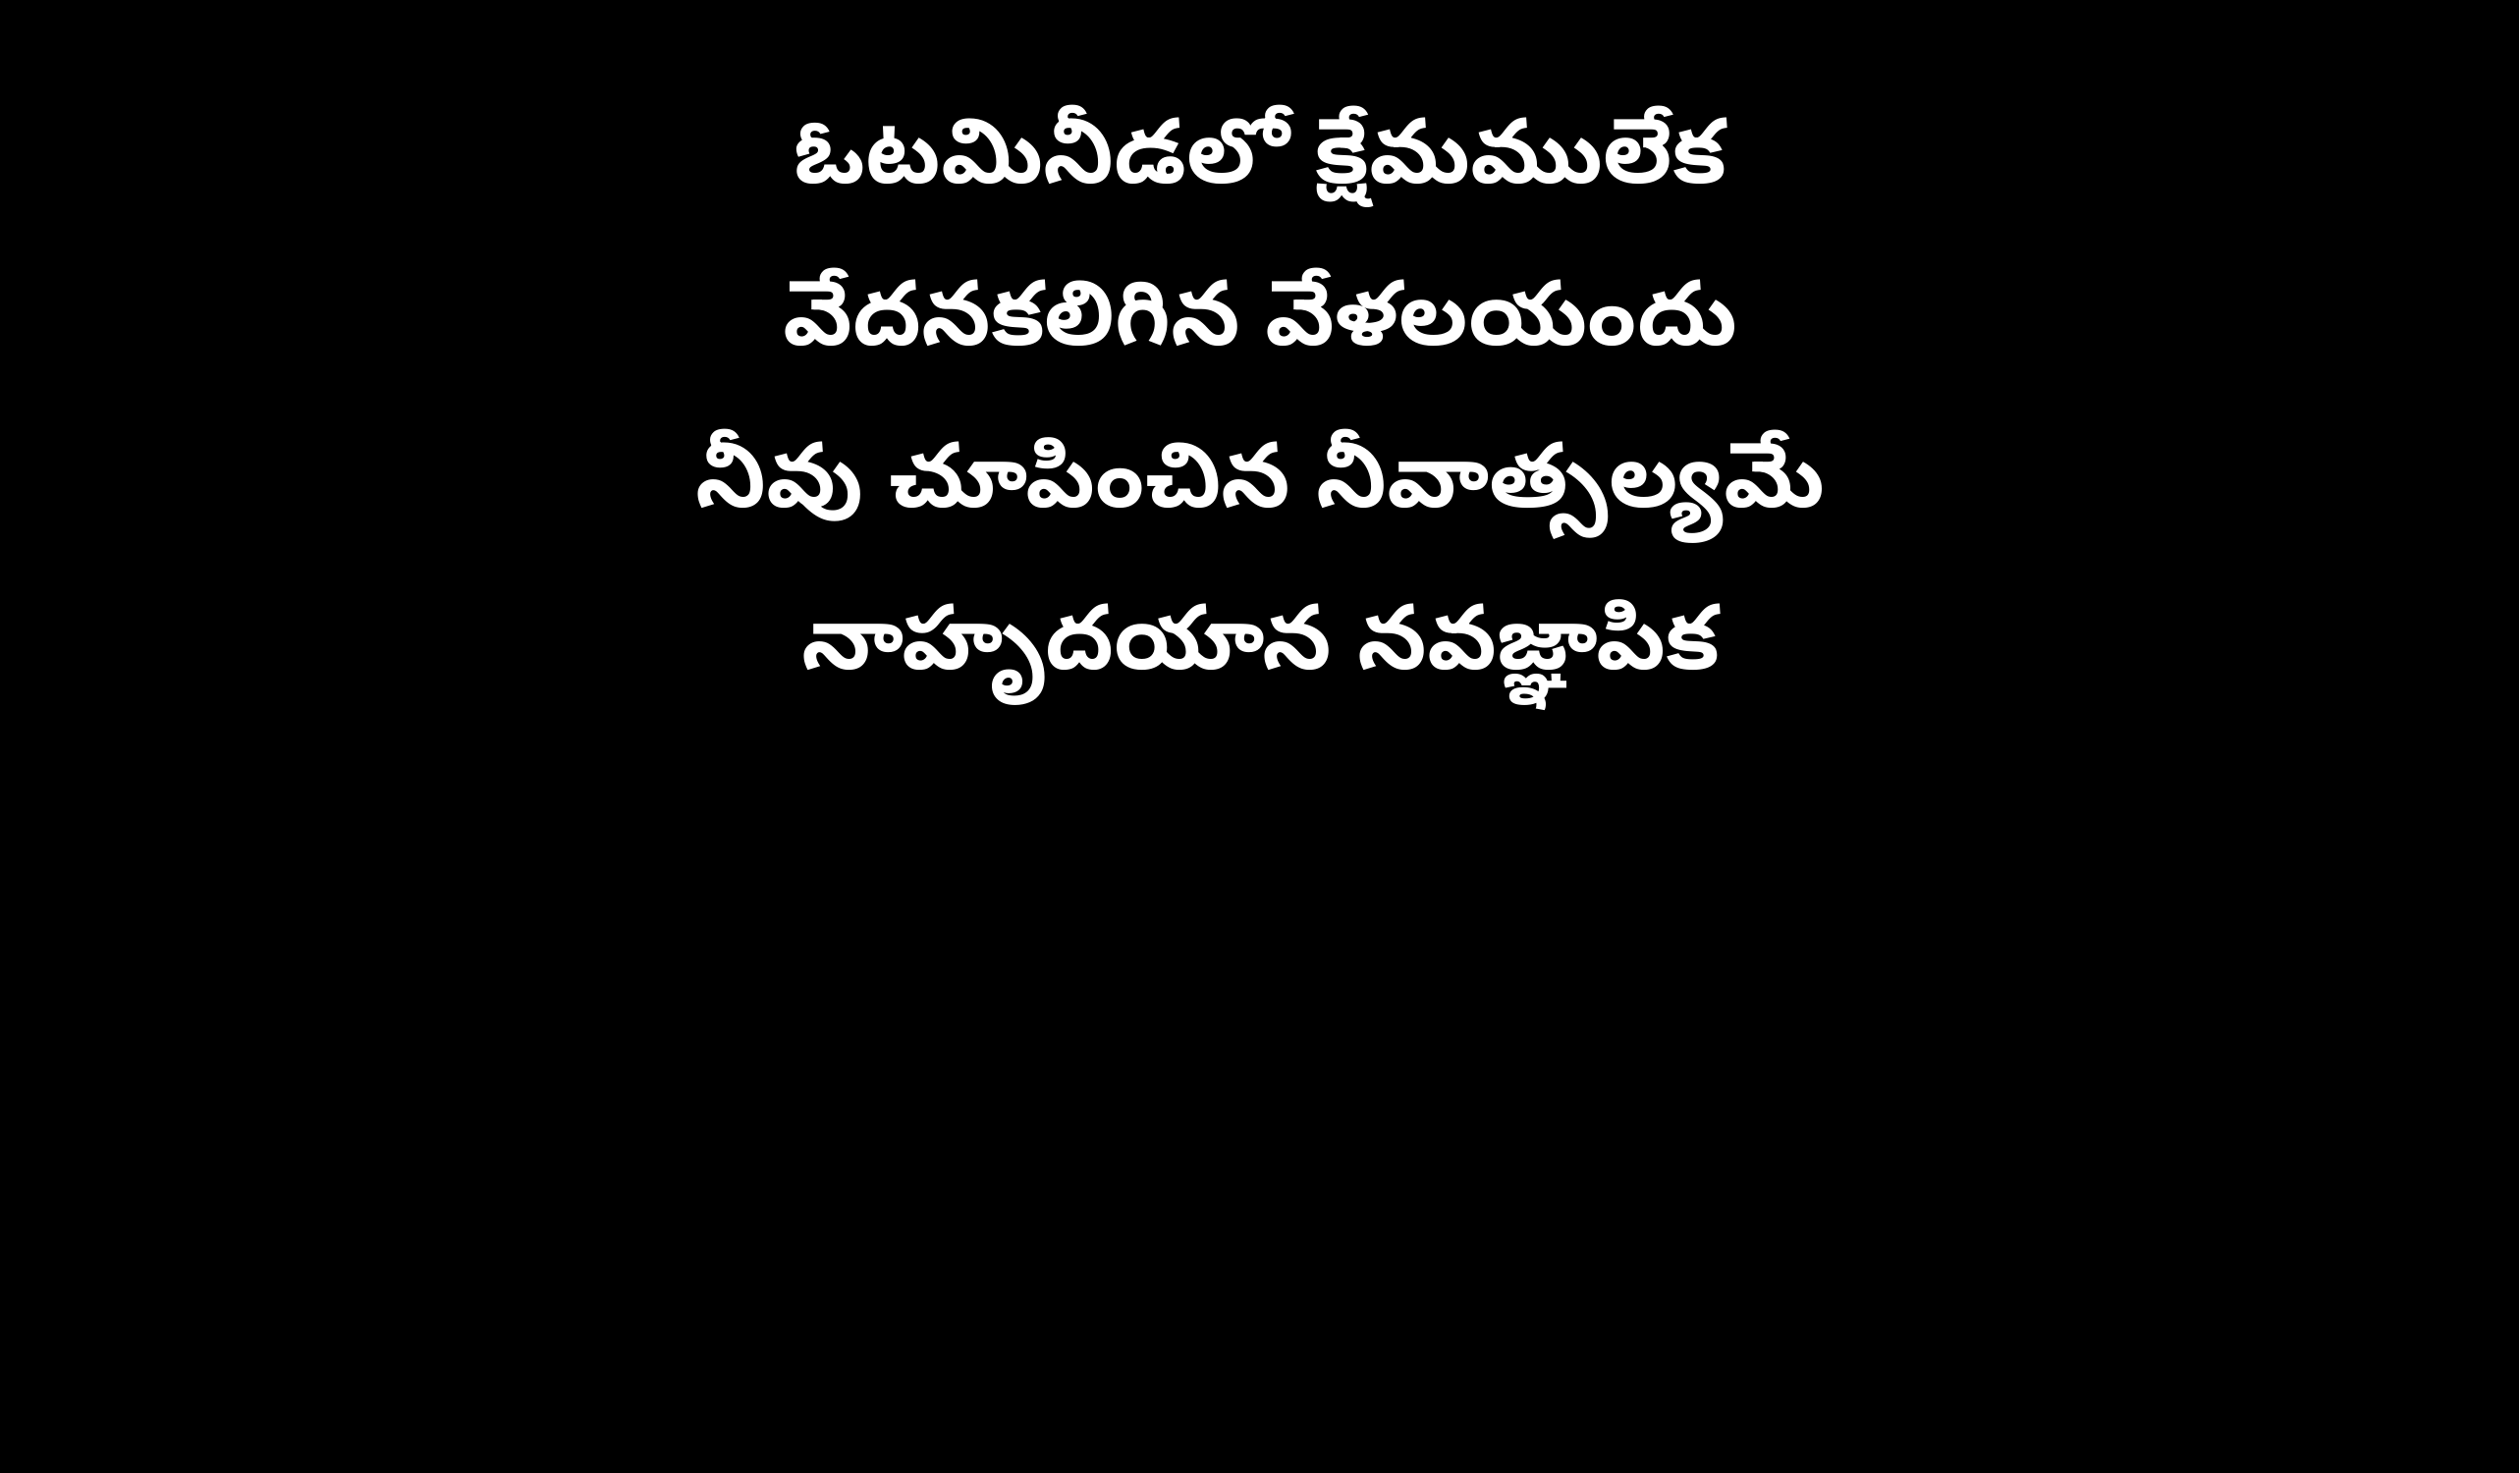

ఓటమినీడలో క్షేమములేక
వేదనకలిగిన వేళలయందు
నీవు చూపించిన నీవాత్సల్యమే
నాహృదయాన నవజ్ఞాపిక